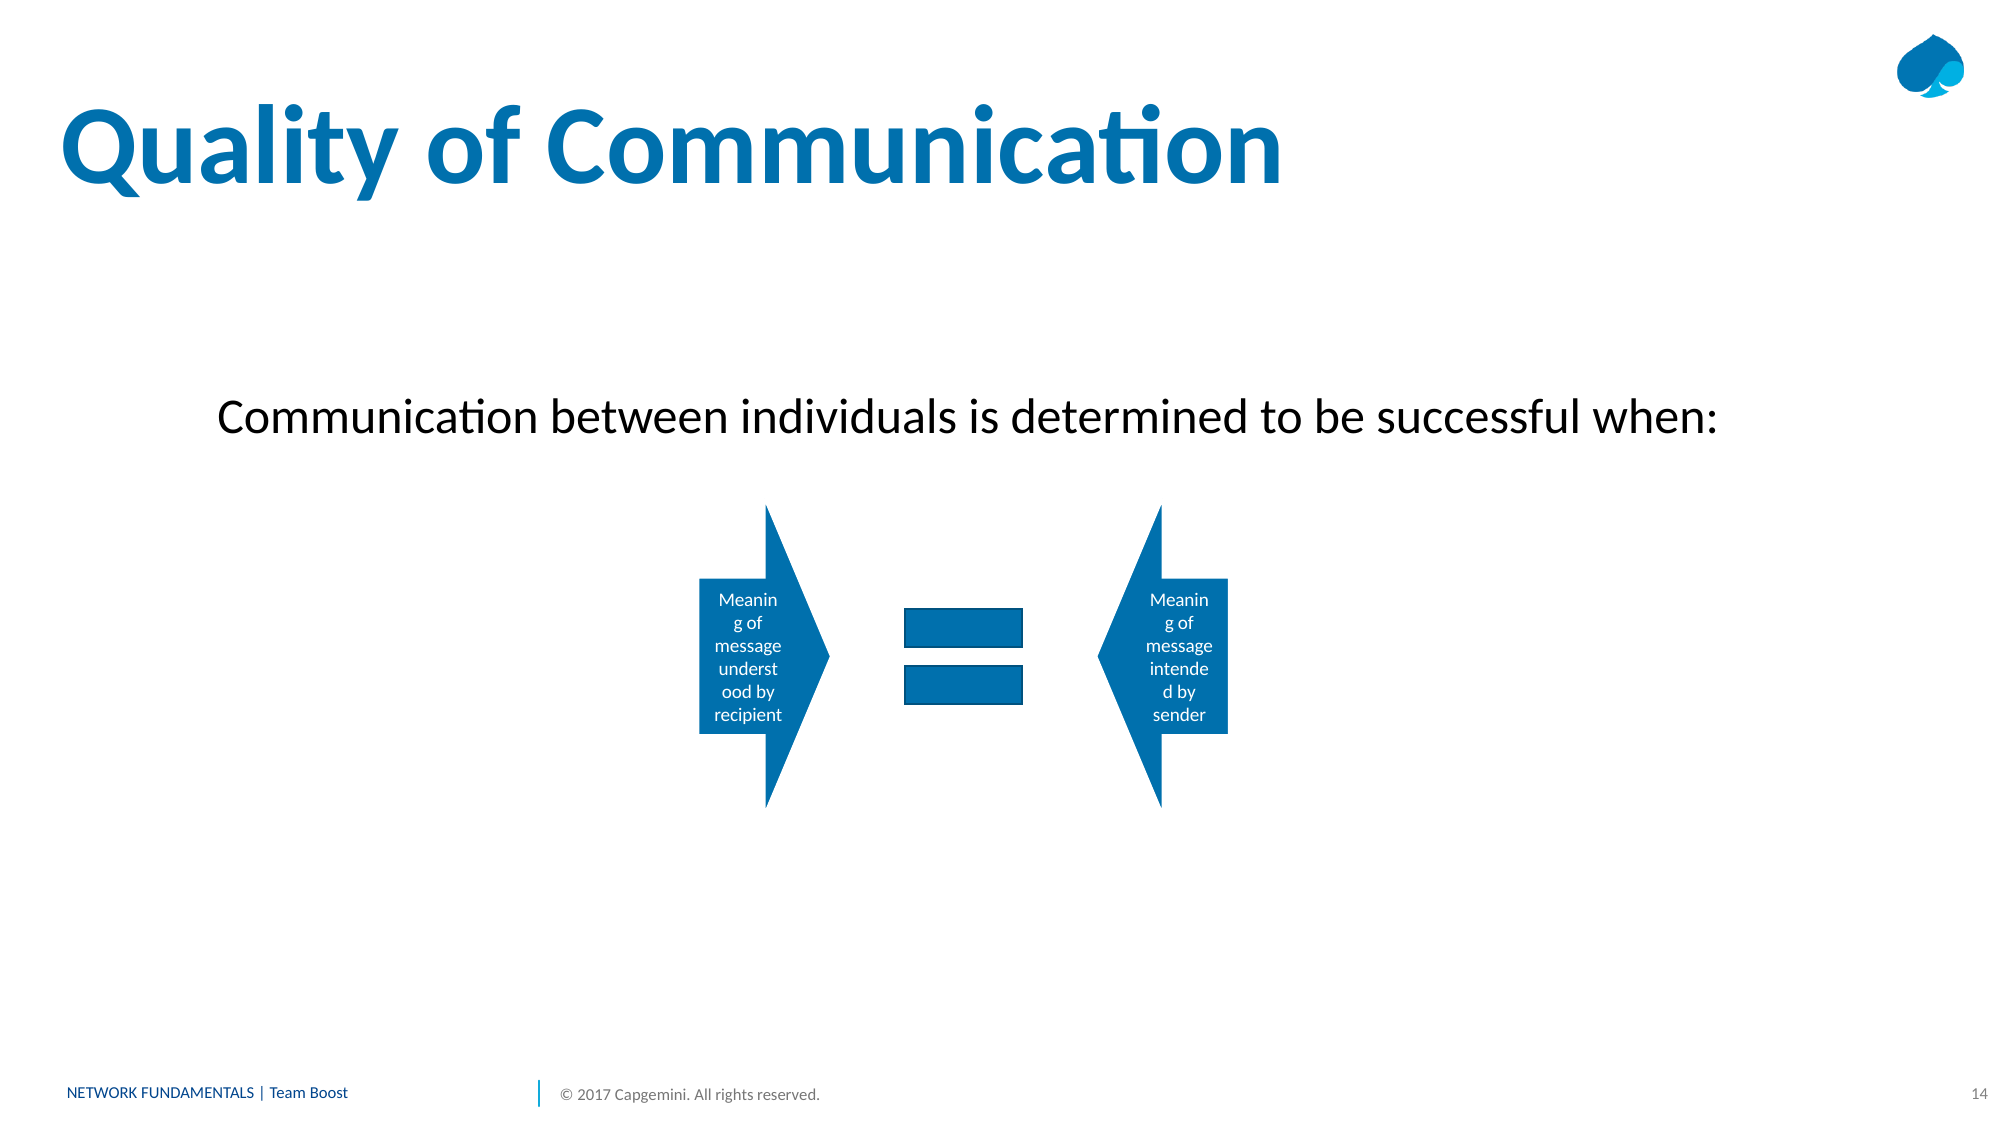

# Quality of Communication
Communication between individuals is determined to be successful when:

Meaning of message understood by recipient
Meaning of message intended by sender